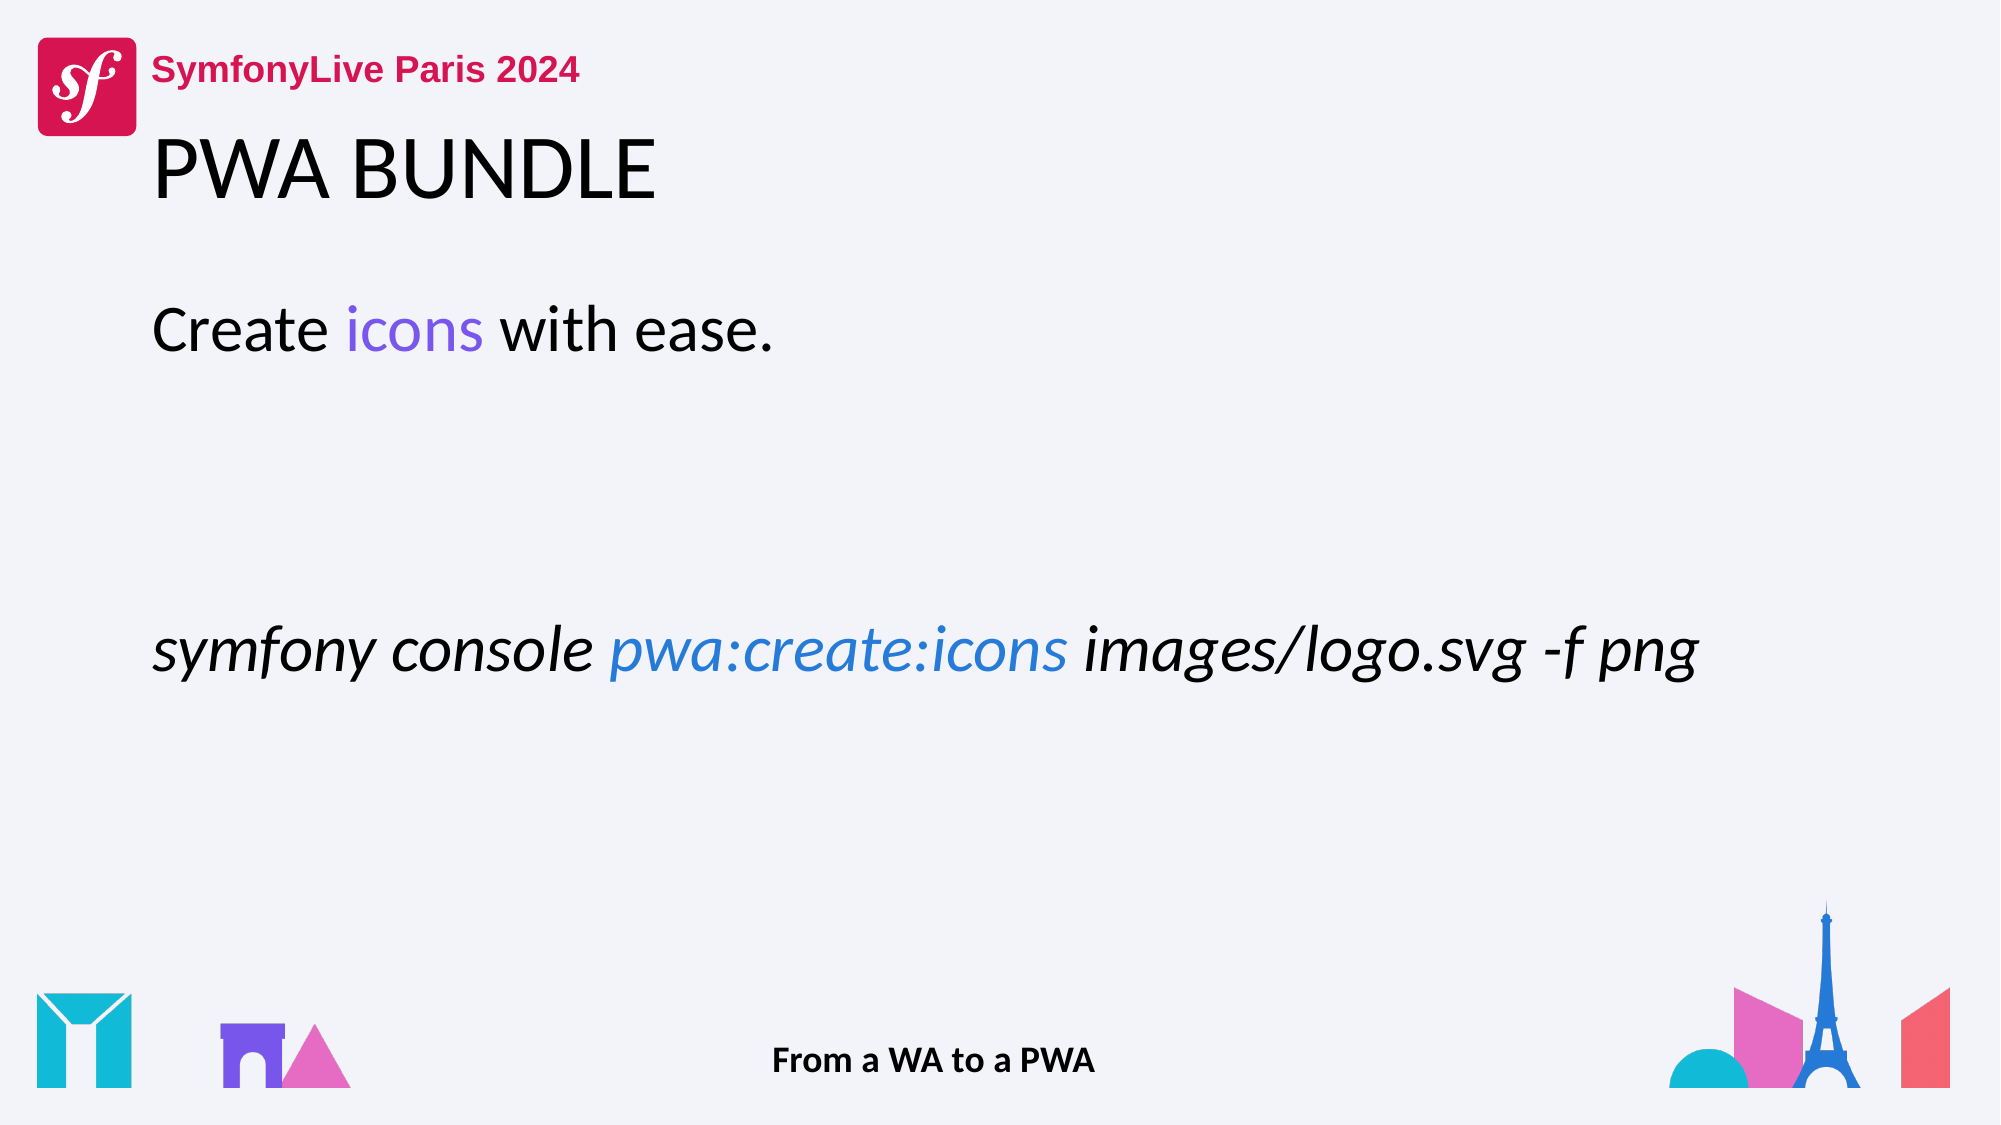

# PWA BUNDLE
Create icons with ease.

symfony console pwa:create:icons images/logo.svg -f png